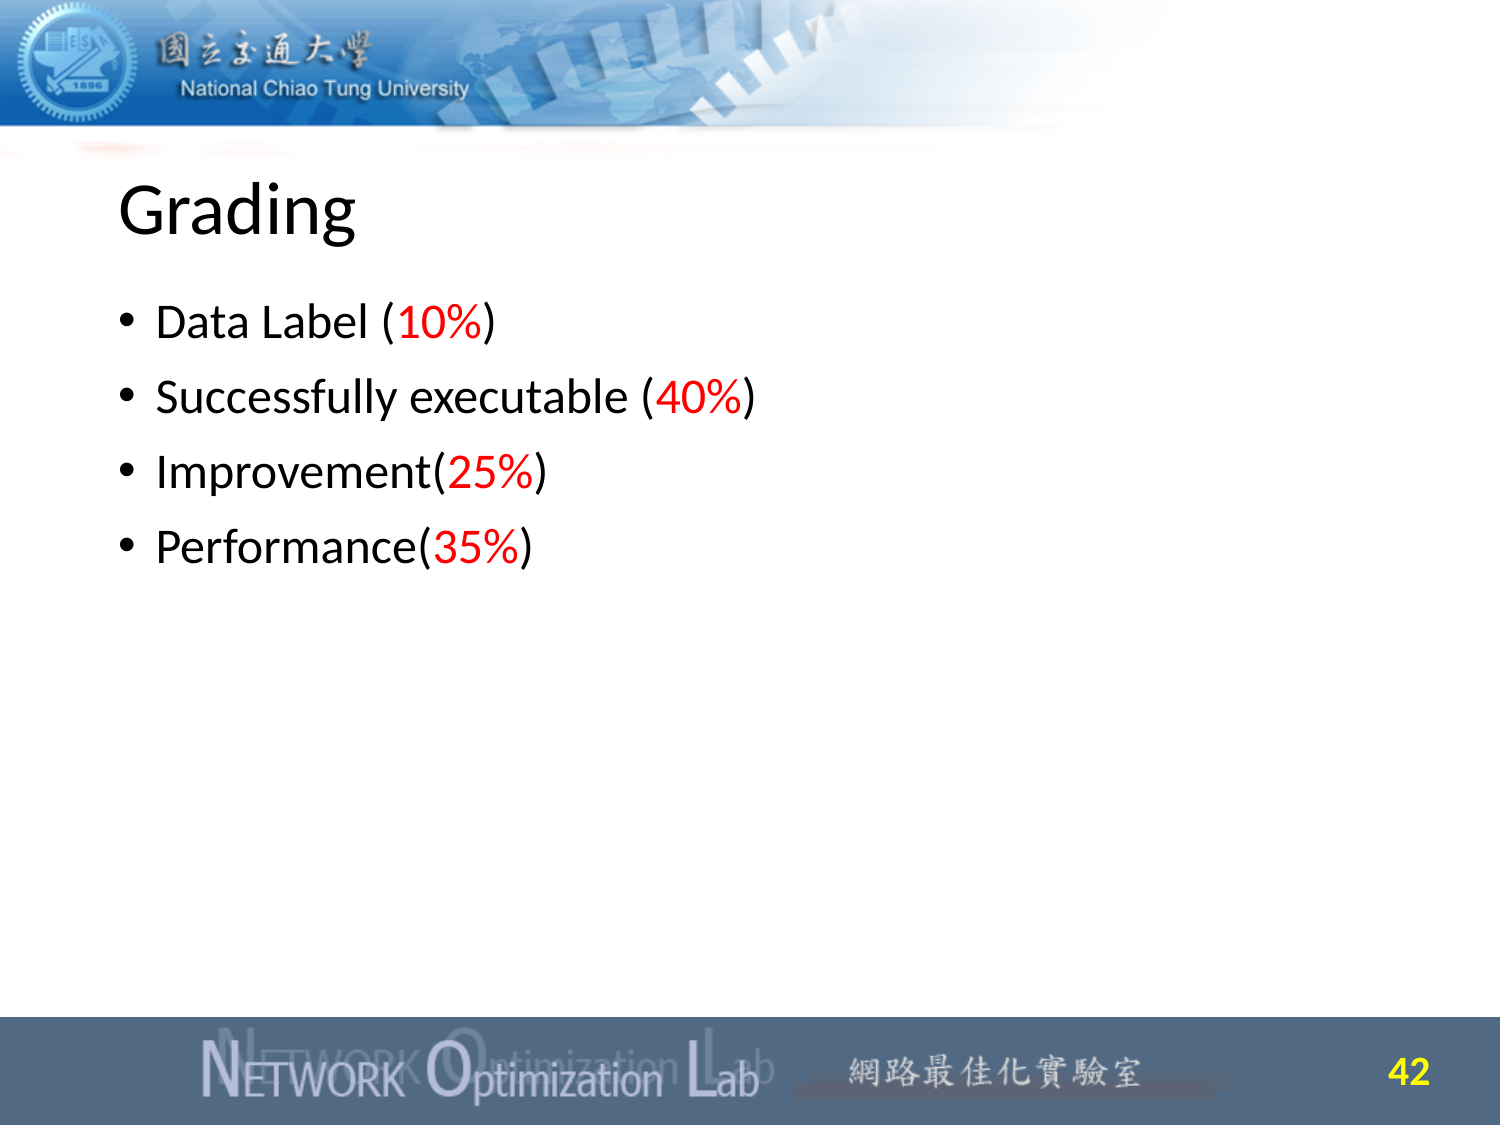

# Grading
Data Label (10%)
Successfully executable (40%)
Improvement(25%)
Performance(35%)